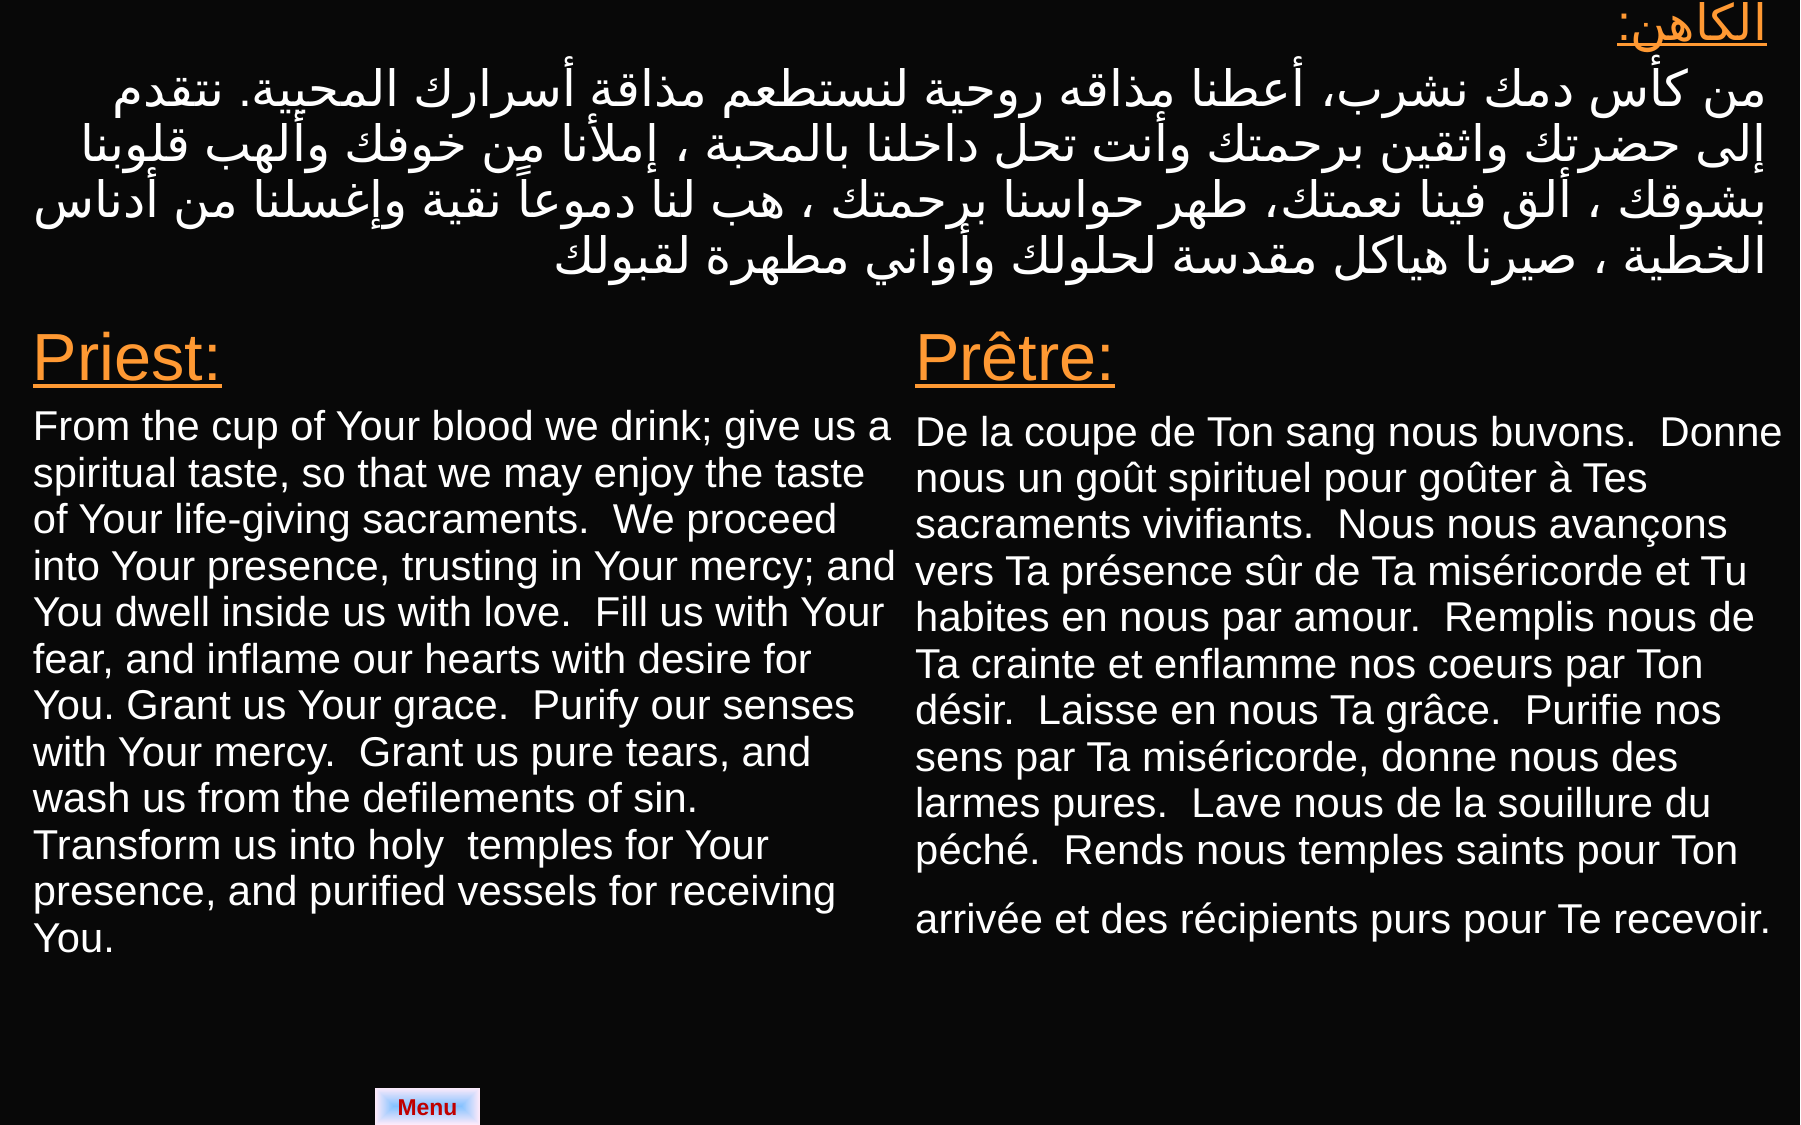

| الكاهن: من كأس دمك نشرب، أعطنا مذاقه روحية لنستطعم مذاقة أسرارك المحيية. نتقدم إلى حضرتك واثقين برحمتك وأنت تحل داخلنا بالمحبة ، إملأنا من خوفك وألهب قلوبنا بشوقك ، ألق فينا نعمتك، طهر حواسنا برحمتك ، هب لنا دموعاً نقية وإغسلنا من أدناس الخطية ، صيرنا هياكل مقدسة لحلولك وأواني مطهرة لقبولك |  |
| --- | --- |
| Priest: From the cup of Your blood we drink; give us a spiritual taste, so that we may enjoy the taste of Your life-giving sacraments. We proceed into Your presence, trusting in Your mercy; and You dwell inside us with love. Fill us with Your fear, and inflame our hearts with desire for You. Grant us Your grace. Purify our senses with Your mercy. Grant us pure tears, and wash us from the defilements of sin. Transform us into holy temples for Your presence, and purified vessels for receiving You. | Prêtre: De la coupe de Ton sang nous buvons. Donne nous un goût spirituel pour goûter à Tes sacraments vivifiants. Nous nous avançons vers Ta présence sûr de Ta miséricorde et Tu habites en nous par amour. Remplis nous de Ta crainte et enflamme nos coeurs par Ton désir. Laisse en nous Ta grâce. Purifie nos sens par Ta miséricorde, donne nous des larmes pures. Lave nous de la souillure du péché. Rends nous temples saints pour Ton arrivée et des récipients purs pour Te recevoir. |

Menu